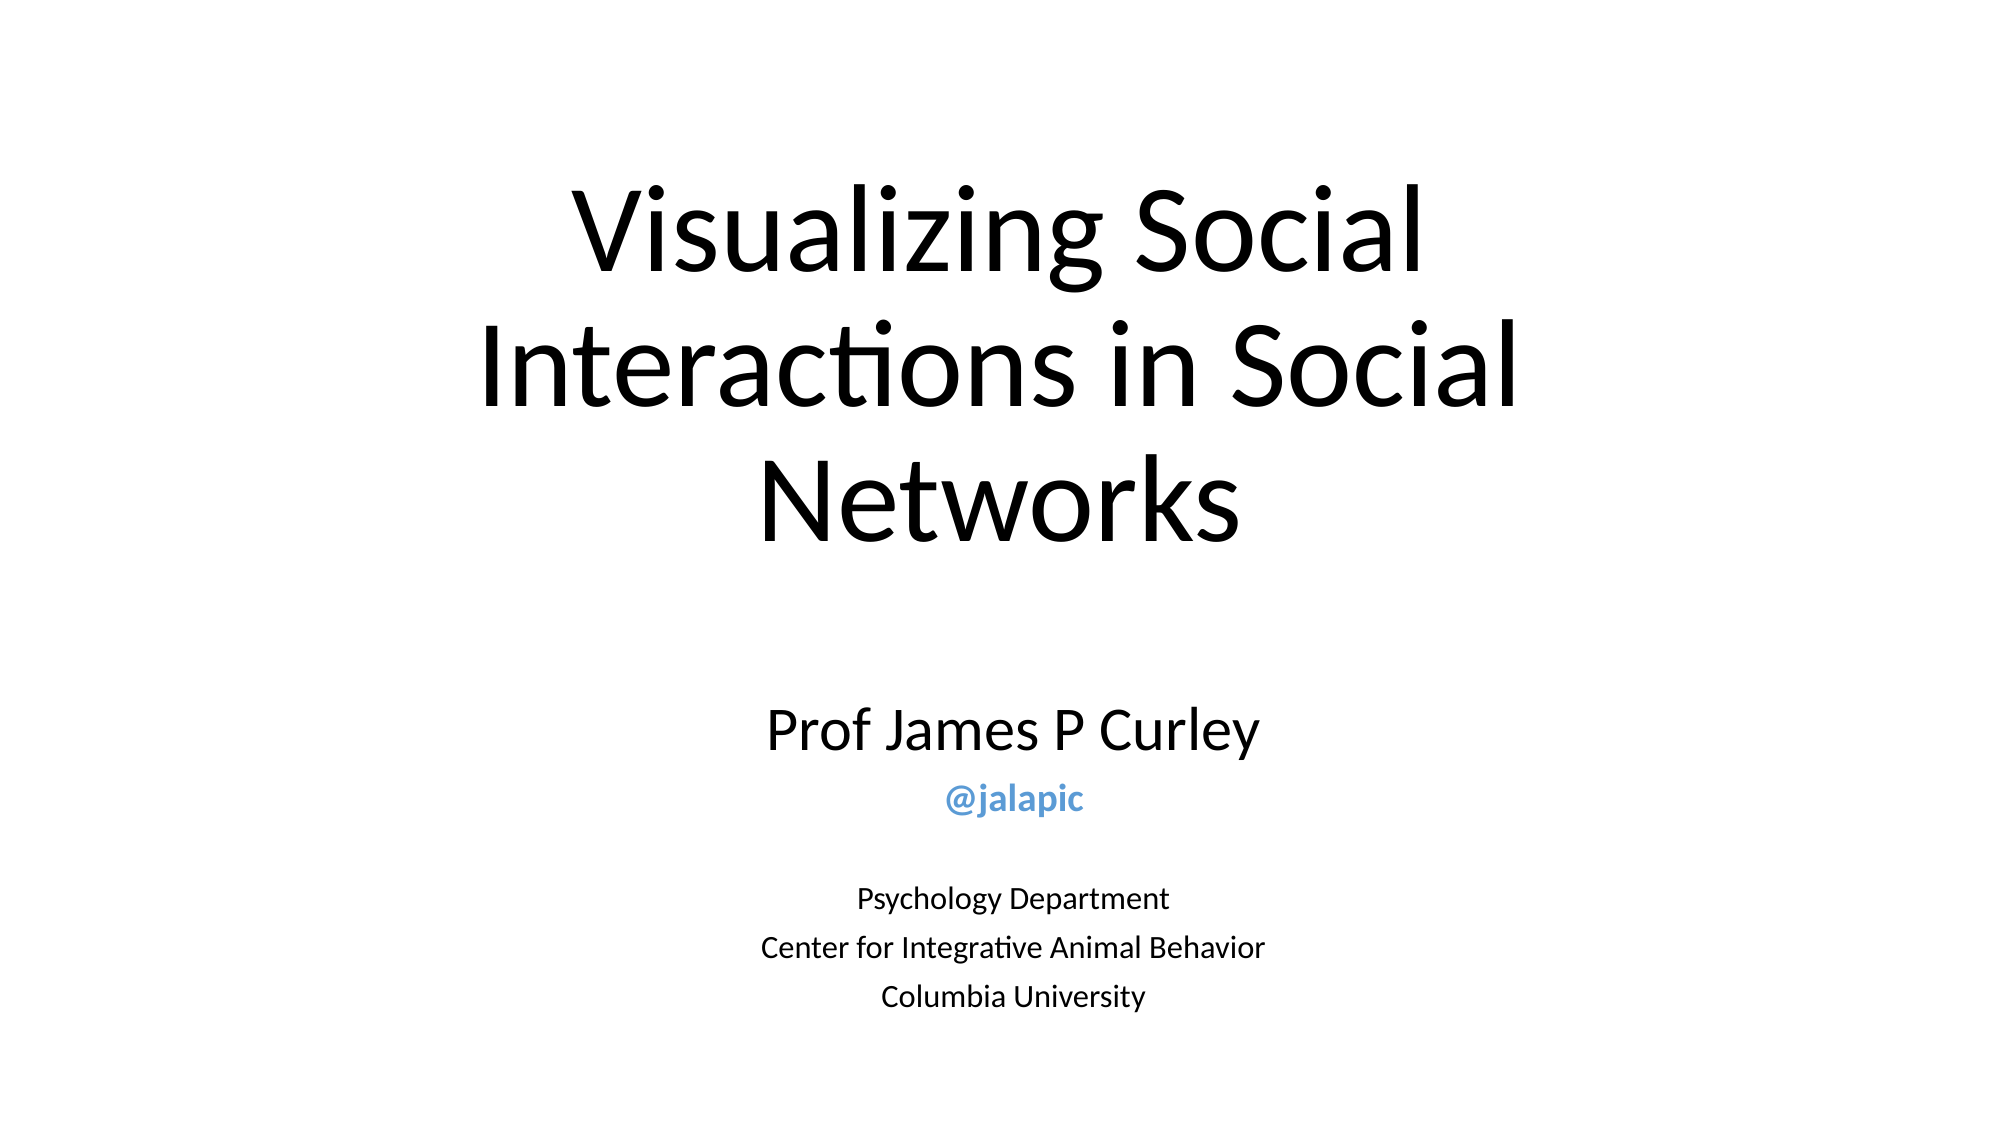

# Visualizing Social Interactions in Social Networks
Prof James P Curley
@jalapic

Psychology Department
Center for Integrative Animal Behavior
Columbia University